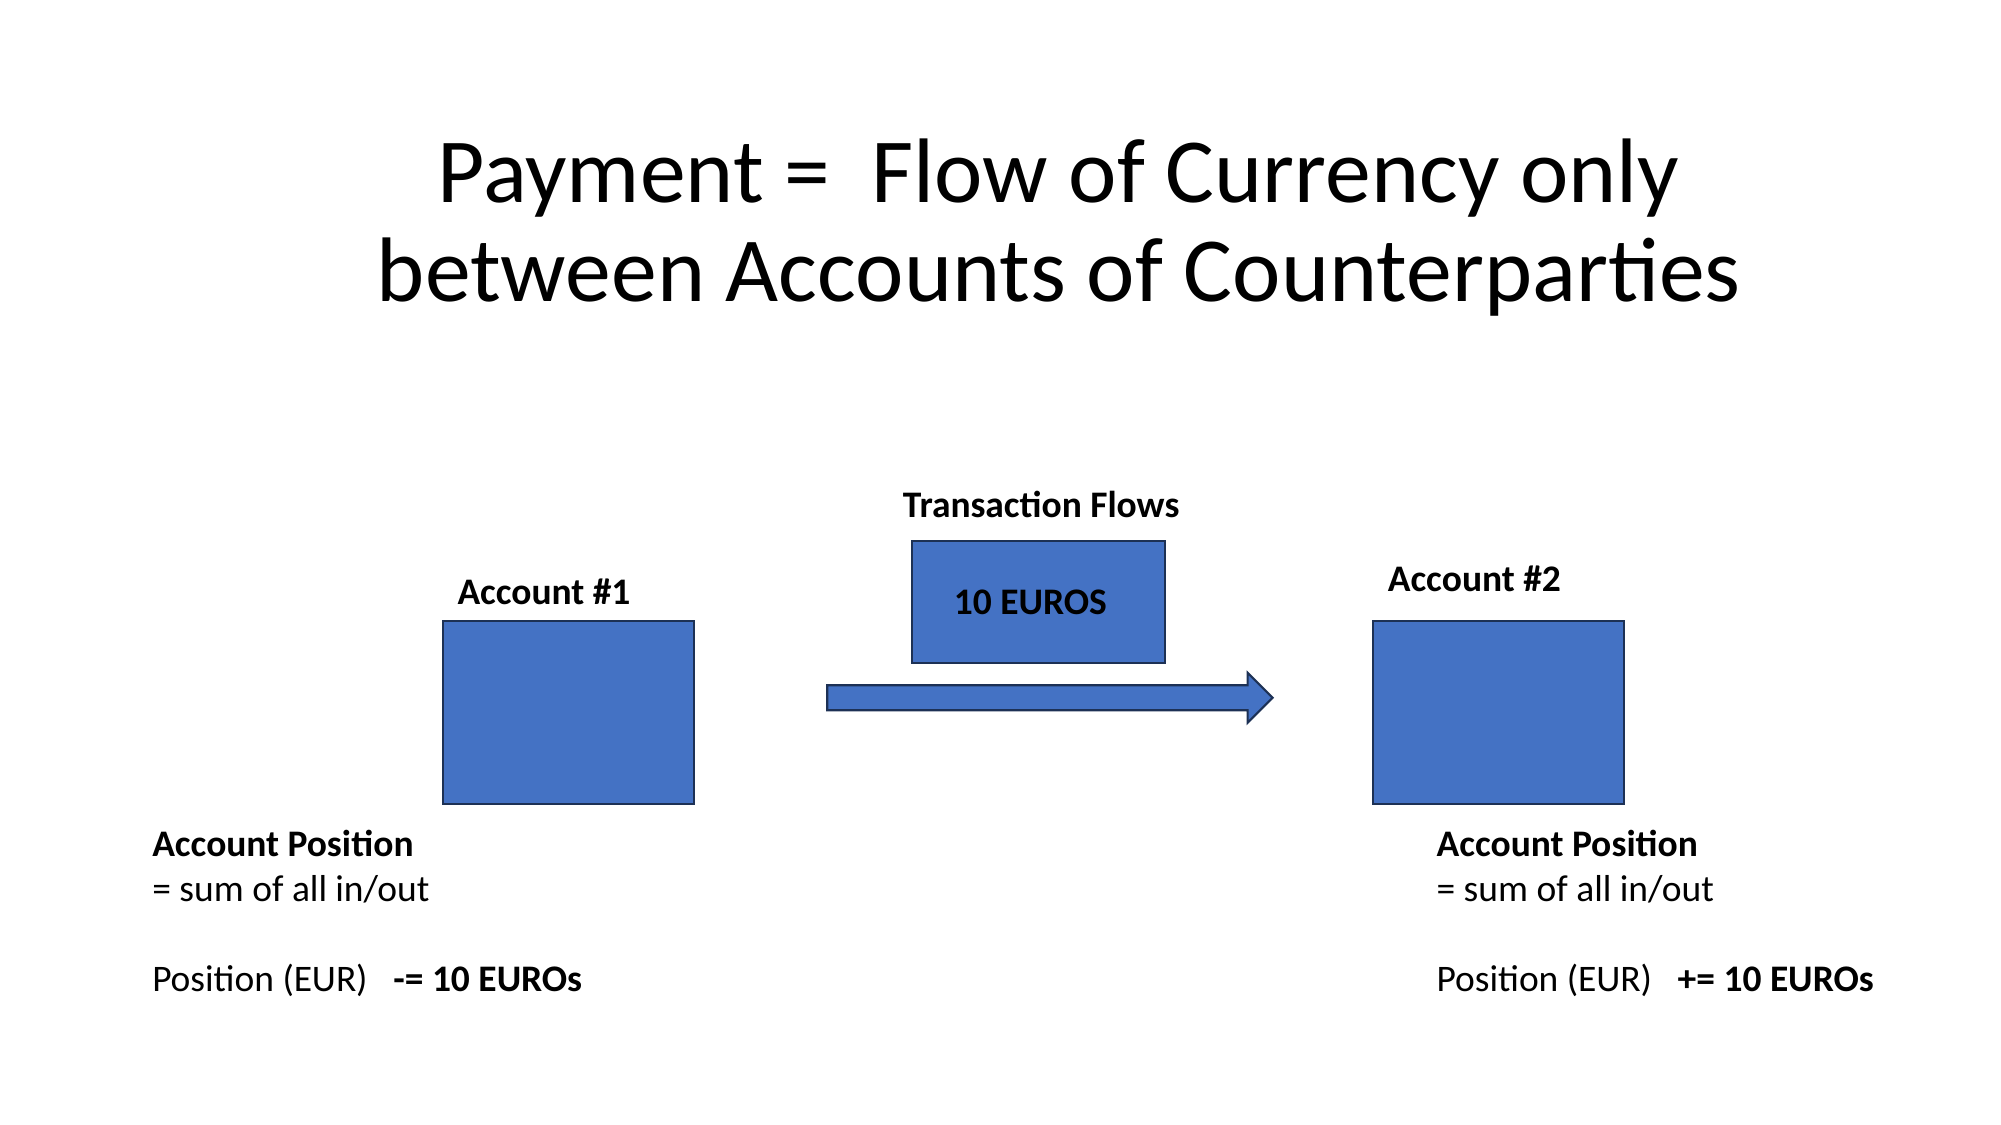

# Payment =  Flow of Currency only between Accounts of Counterparties
Transaction Flows

Account #2
Account #1
10 EUROS

Account Position
= sum of all in/out

Position (EUR)   -= 10 EUROs

Account Position
= sum of all in/out

Position (EUR)   += 10 EUROs